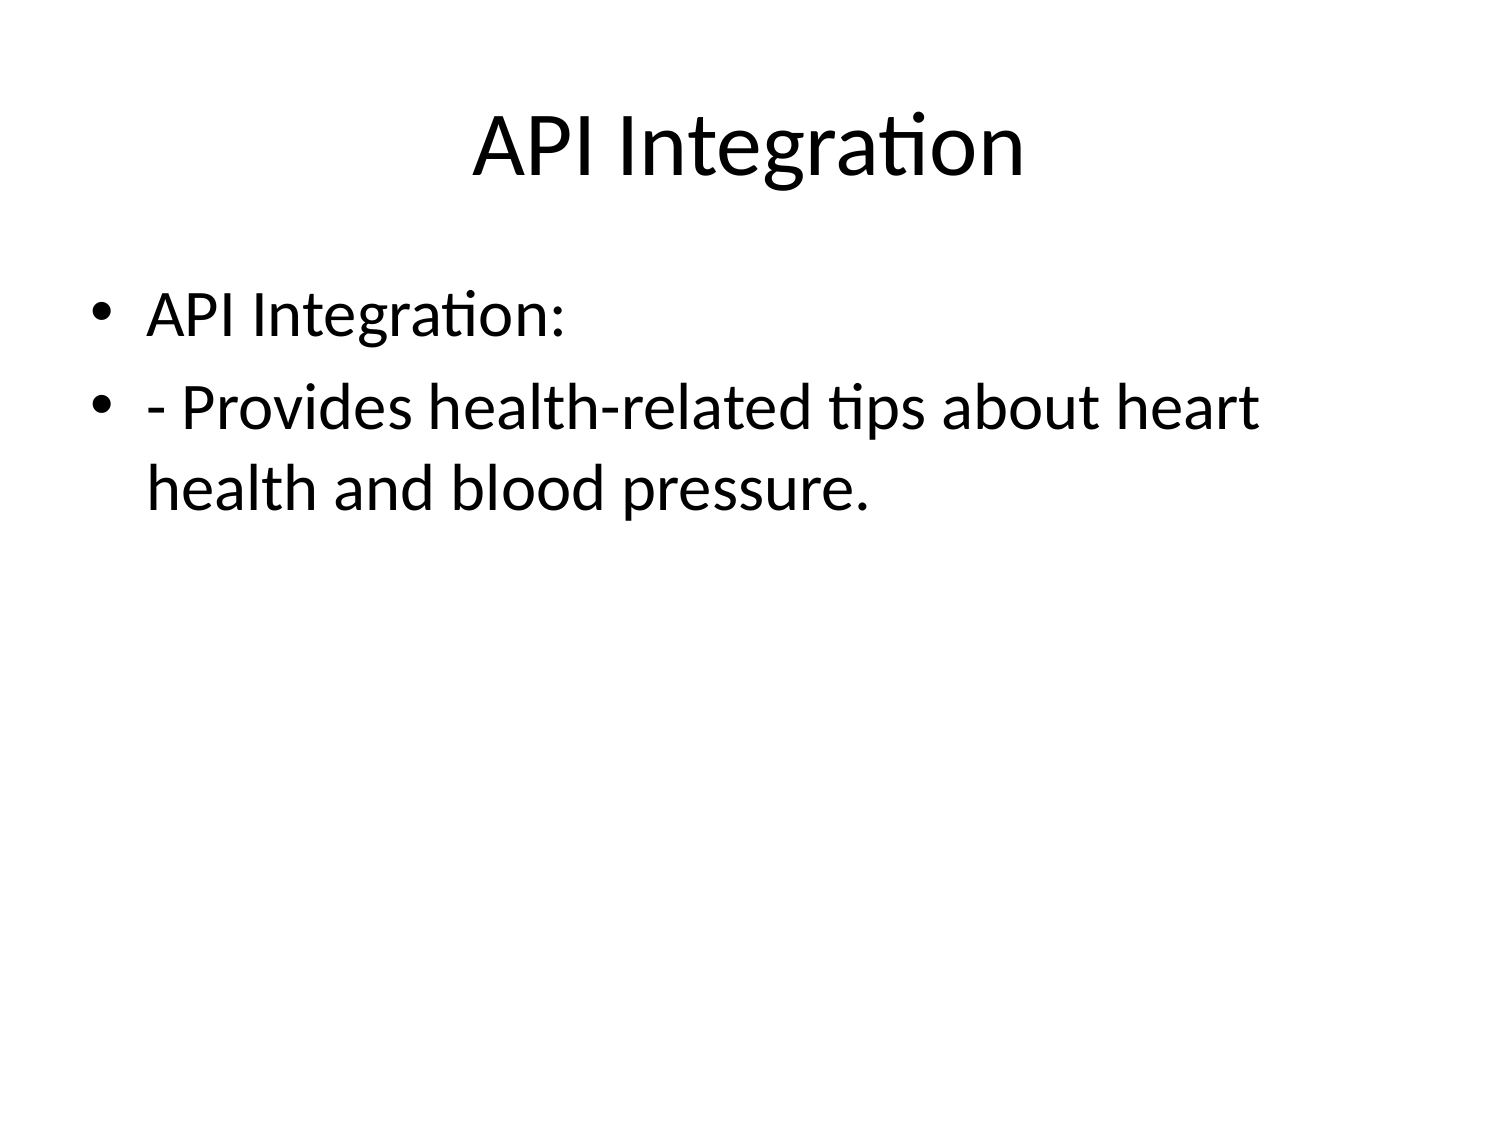

# API Integration
API Integration:
- Provides health-related tips about heart health and blood pressure.